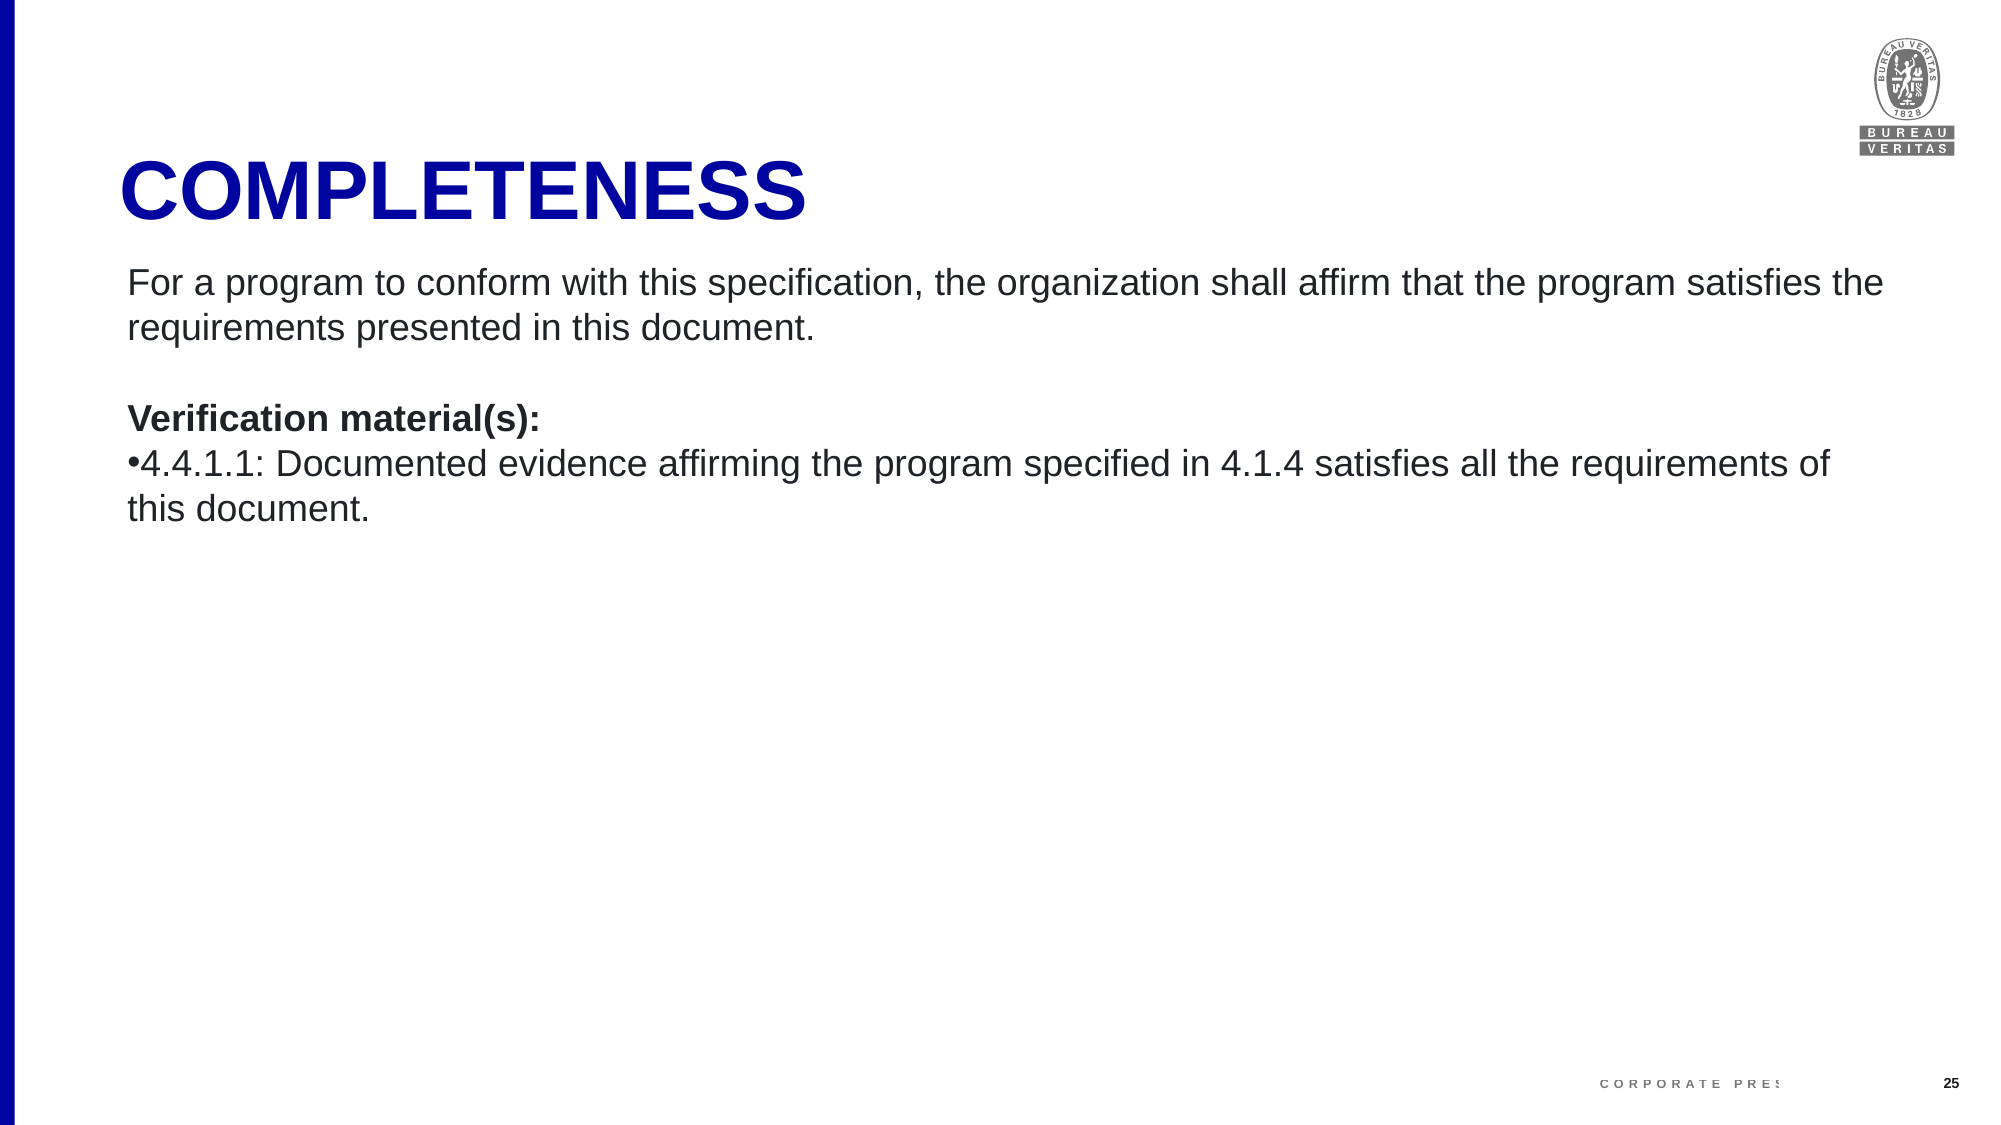

# Completeness
For a program to conform with this specification, the organization shall affirm that the program satisfies the requirements presented in this document.
Verification material(s):
4.4.1.1: Documented evidence affirming the program specified in 4.1.4 satisfies all the requirements of this document.
25
Corporate Presentation